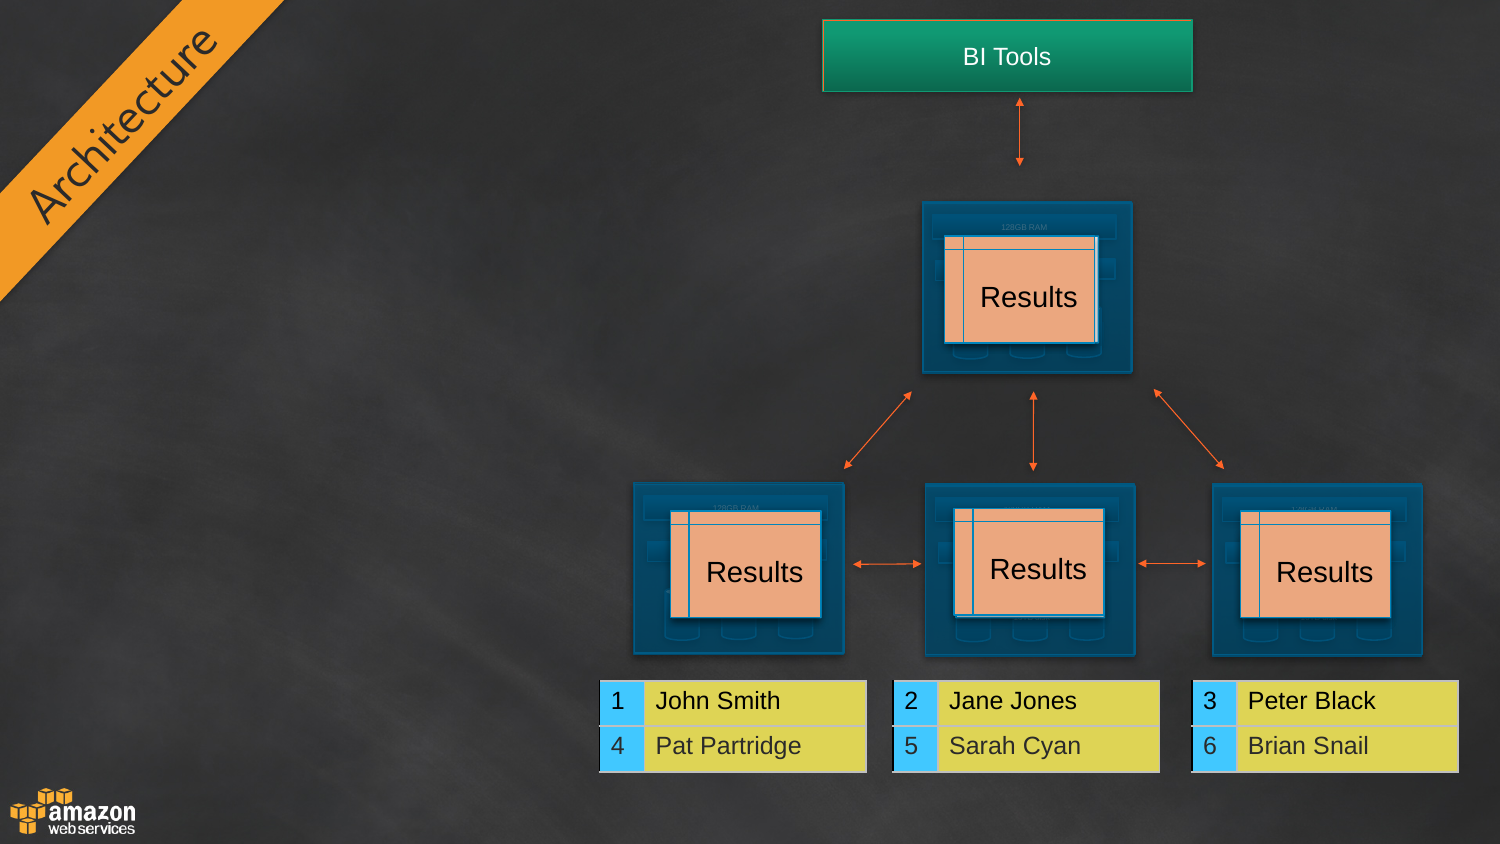

BI Tools
Architecture

128GB RAM
16 cores

16TB disk

Results
SQL

128GB RAM
16 cores

16TB disk

128GB RAM
16 cores

16TB disk

128GB RAM
16 cores

16TB disk

Results
SQL
SQL
Results
Results
SQL
| 1 | John Smith |
| --- | --- |
| 4 | Pat Partridge |
| 2 | Jane Jones |
| --- | --- |
| 5 | Sarah Cyan |
| 3 | Peter Black |
| --- | --- |
| 6 | Brian Snail |